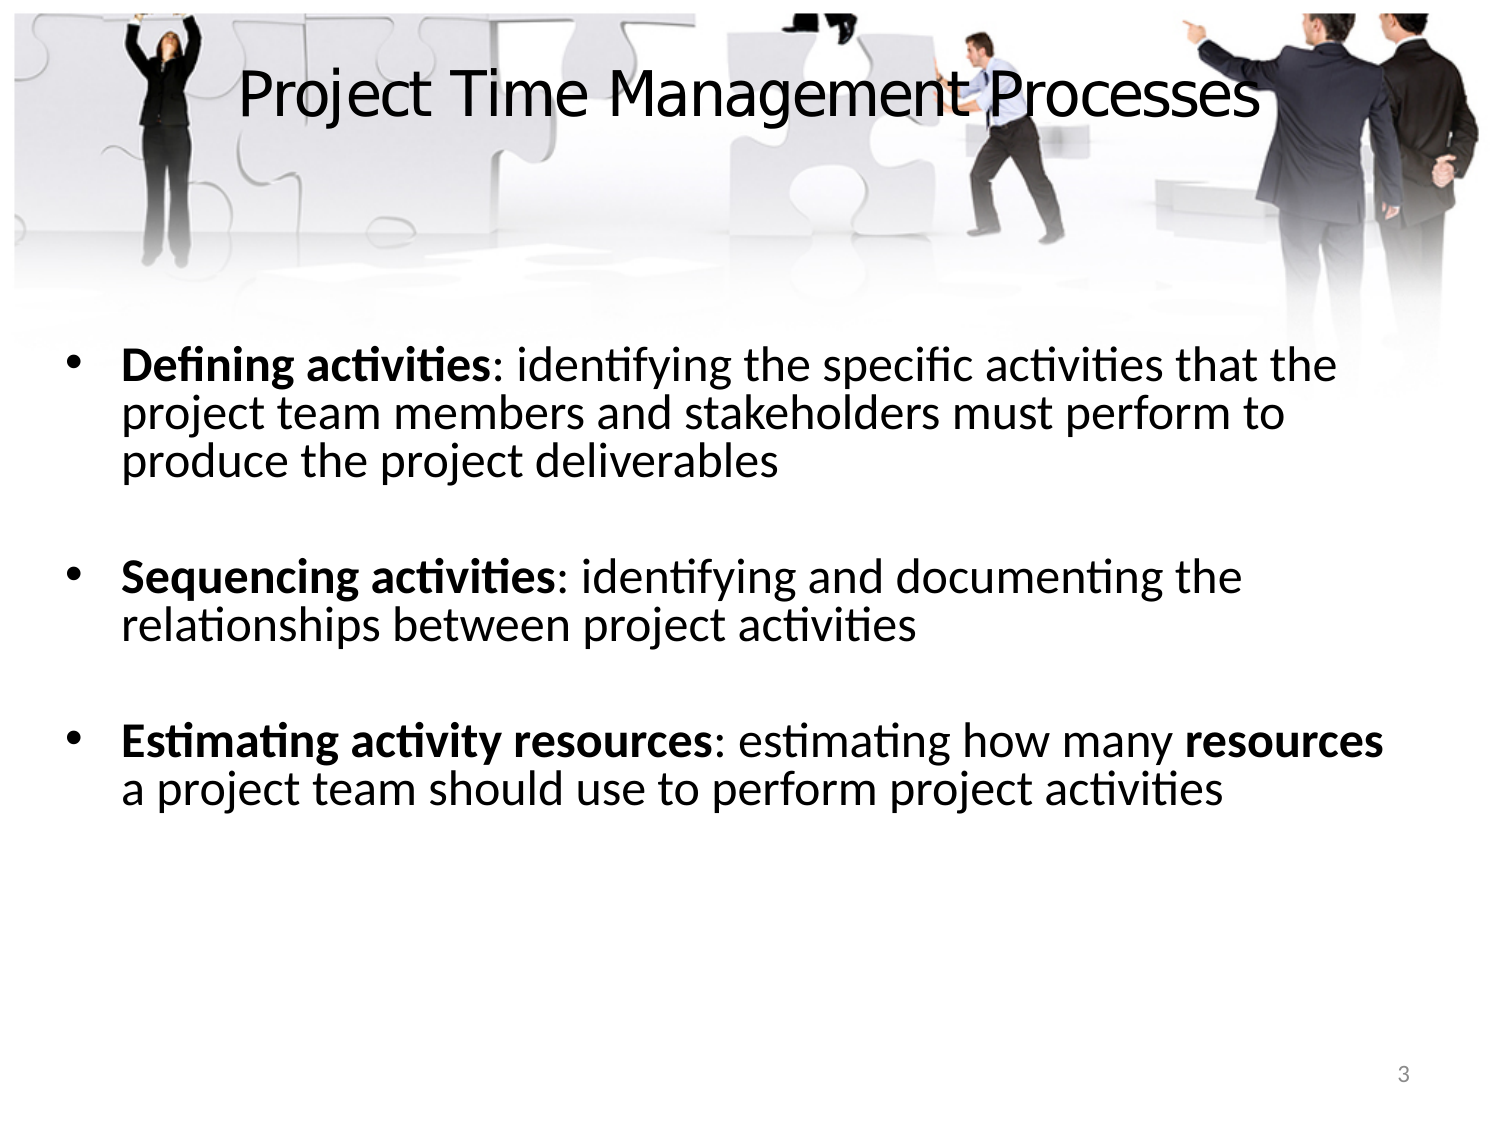

# Project Time Management Processes

Defining activities: identifying the specific activities that the project team members and stakeholders must perform to produce the project deliverables

Sequencing activities: identifying and documenting the relationships between project activities

Estimating activity resources: estimating how many resources a project team should use to perform project activities
3